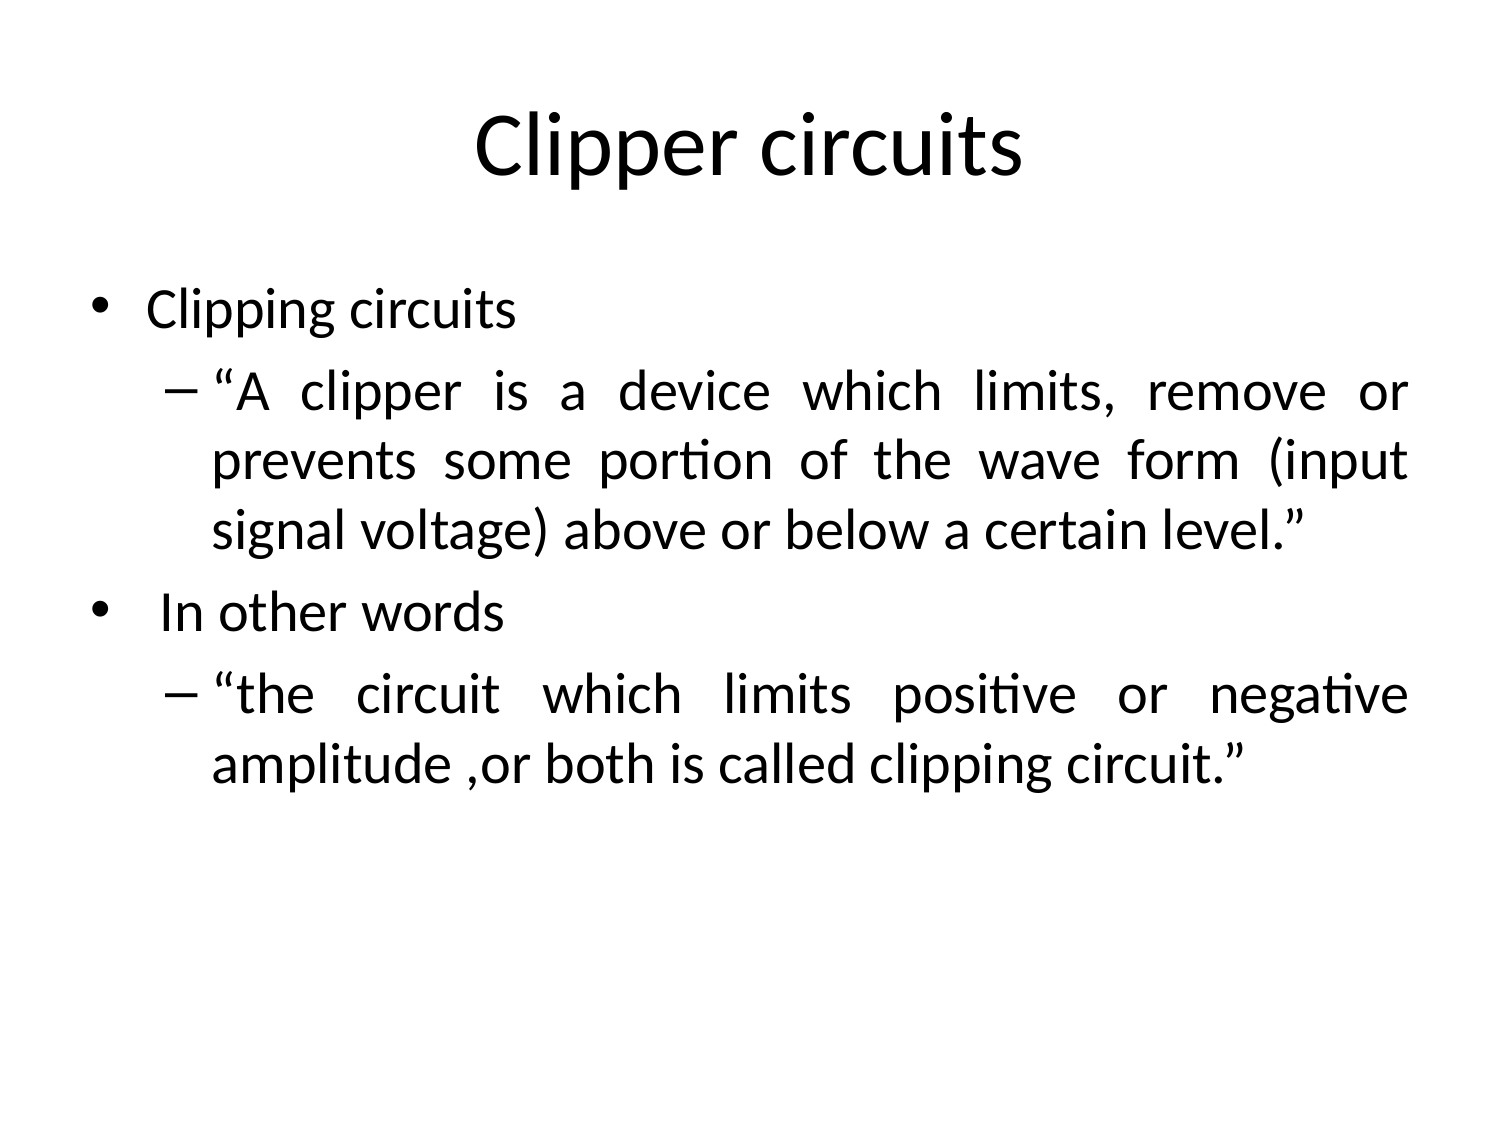

# Clipper circuits
Clipping circuits
“A clipper is a device which limits, remove or prevents some portion of the wave form (input signal voltage) above or below a certain level.”
 In other words
“the circuit which limits positive or negative amplitude ,or both is called clipping circuit.”